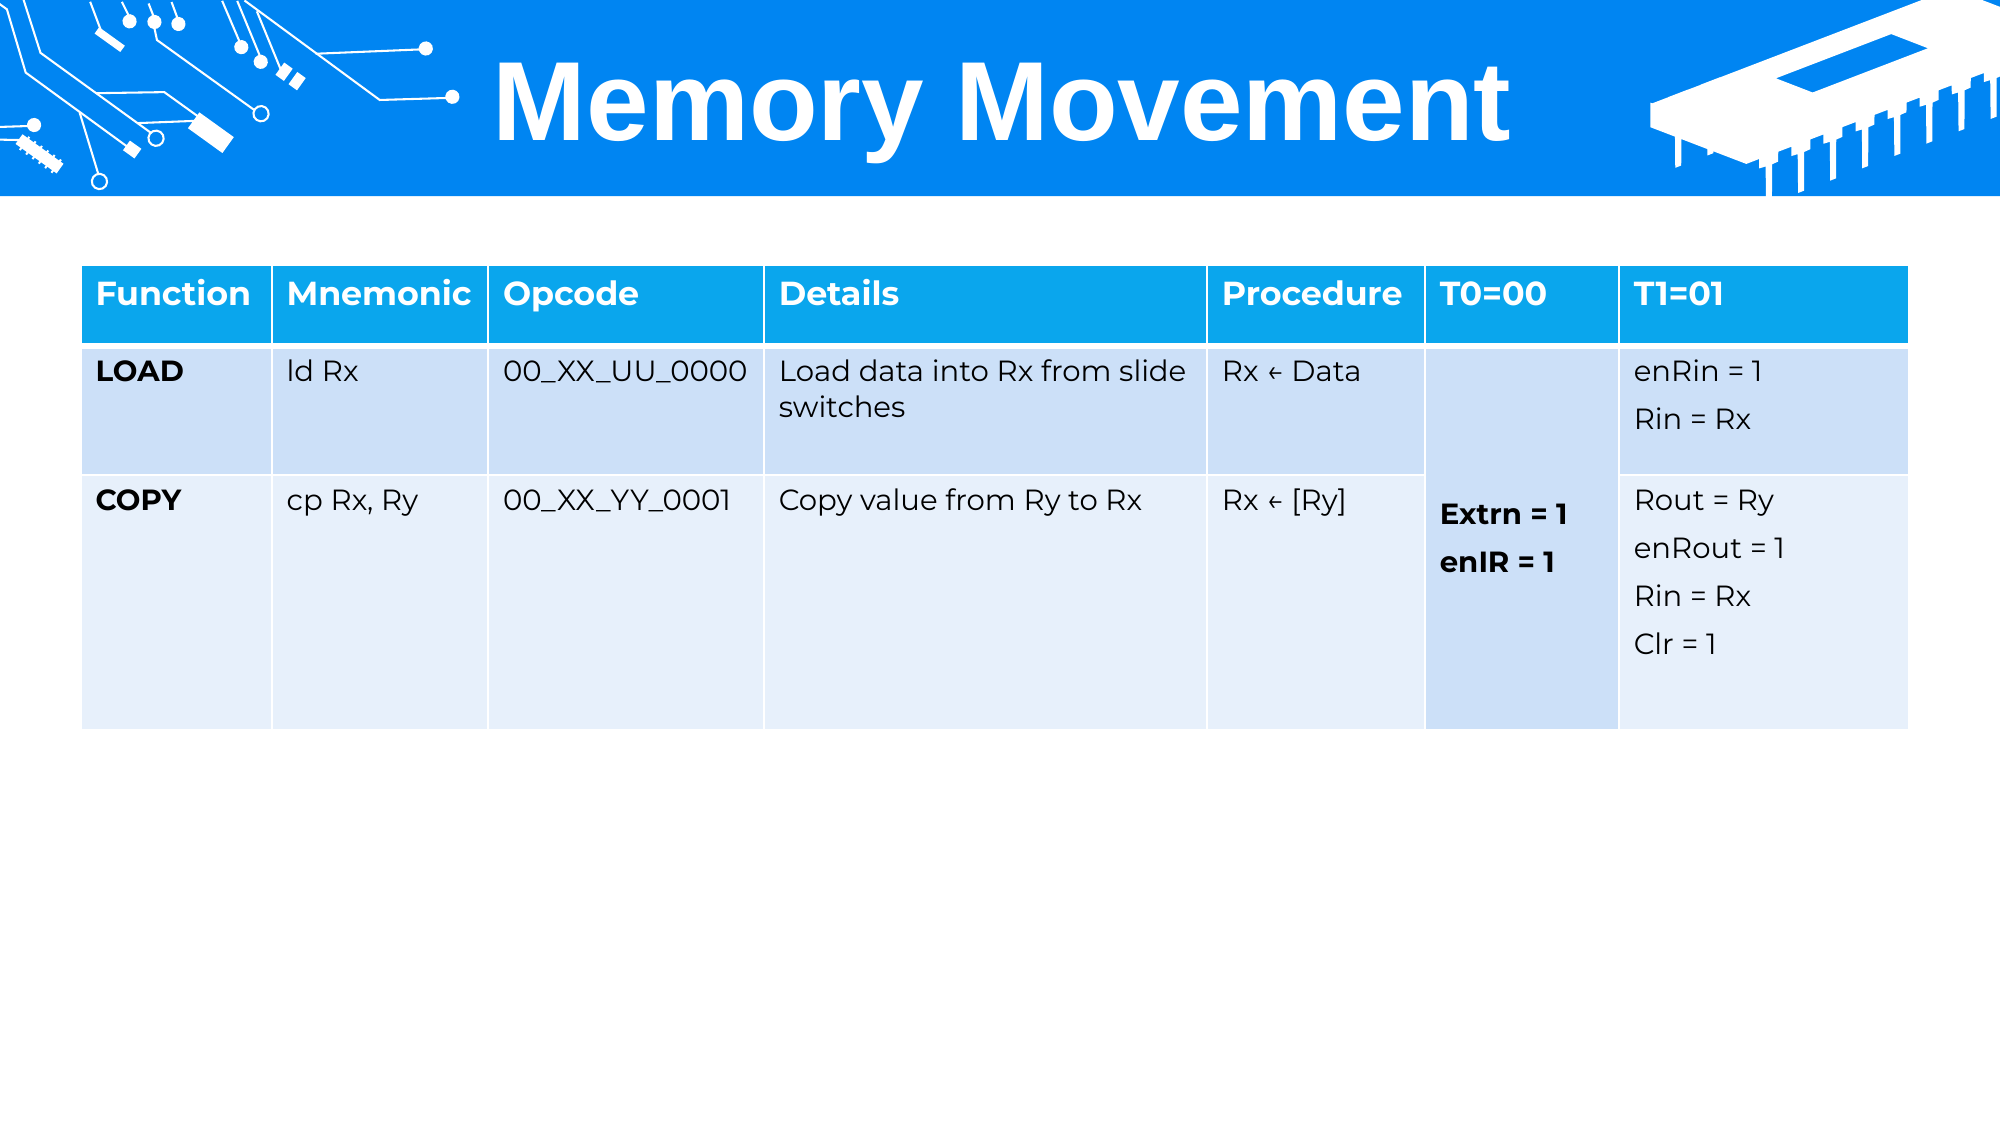

Memory Movement
| Function | Mnemonic | Opcode | Details | Procedure | T0=00 | T1=01 |
| --- | --- | --- | --- | --- | --- | --- |
| LOAD | ld Rx | 00\_XX\_UU\_0000 | Load data into Rx from slide switches | Rx ← Data | Extrn = 1 enIR = 1 | enRin = 1 Rin = Rx |
| COPY | cp Rx, Ry | 00\_XX\_YY\_0001 | Copy value from Ry to Rx | Rx ← [Ry] |  | Rout = Ry enRout = 1 Rin = Rx Clr = 1 |